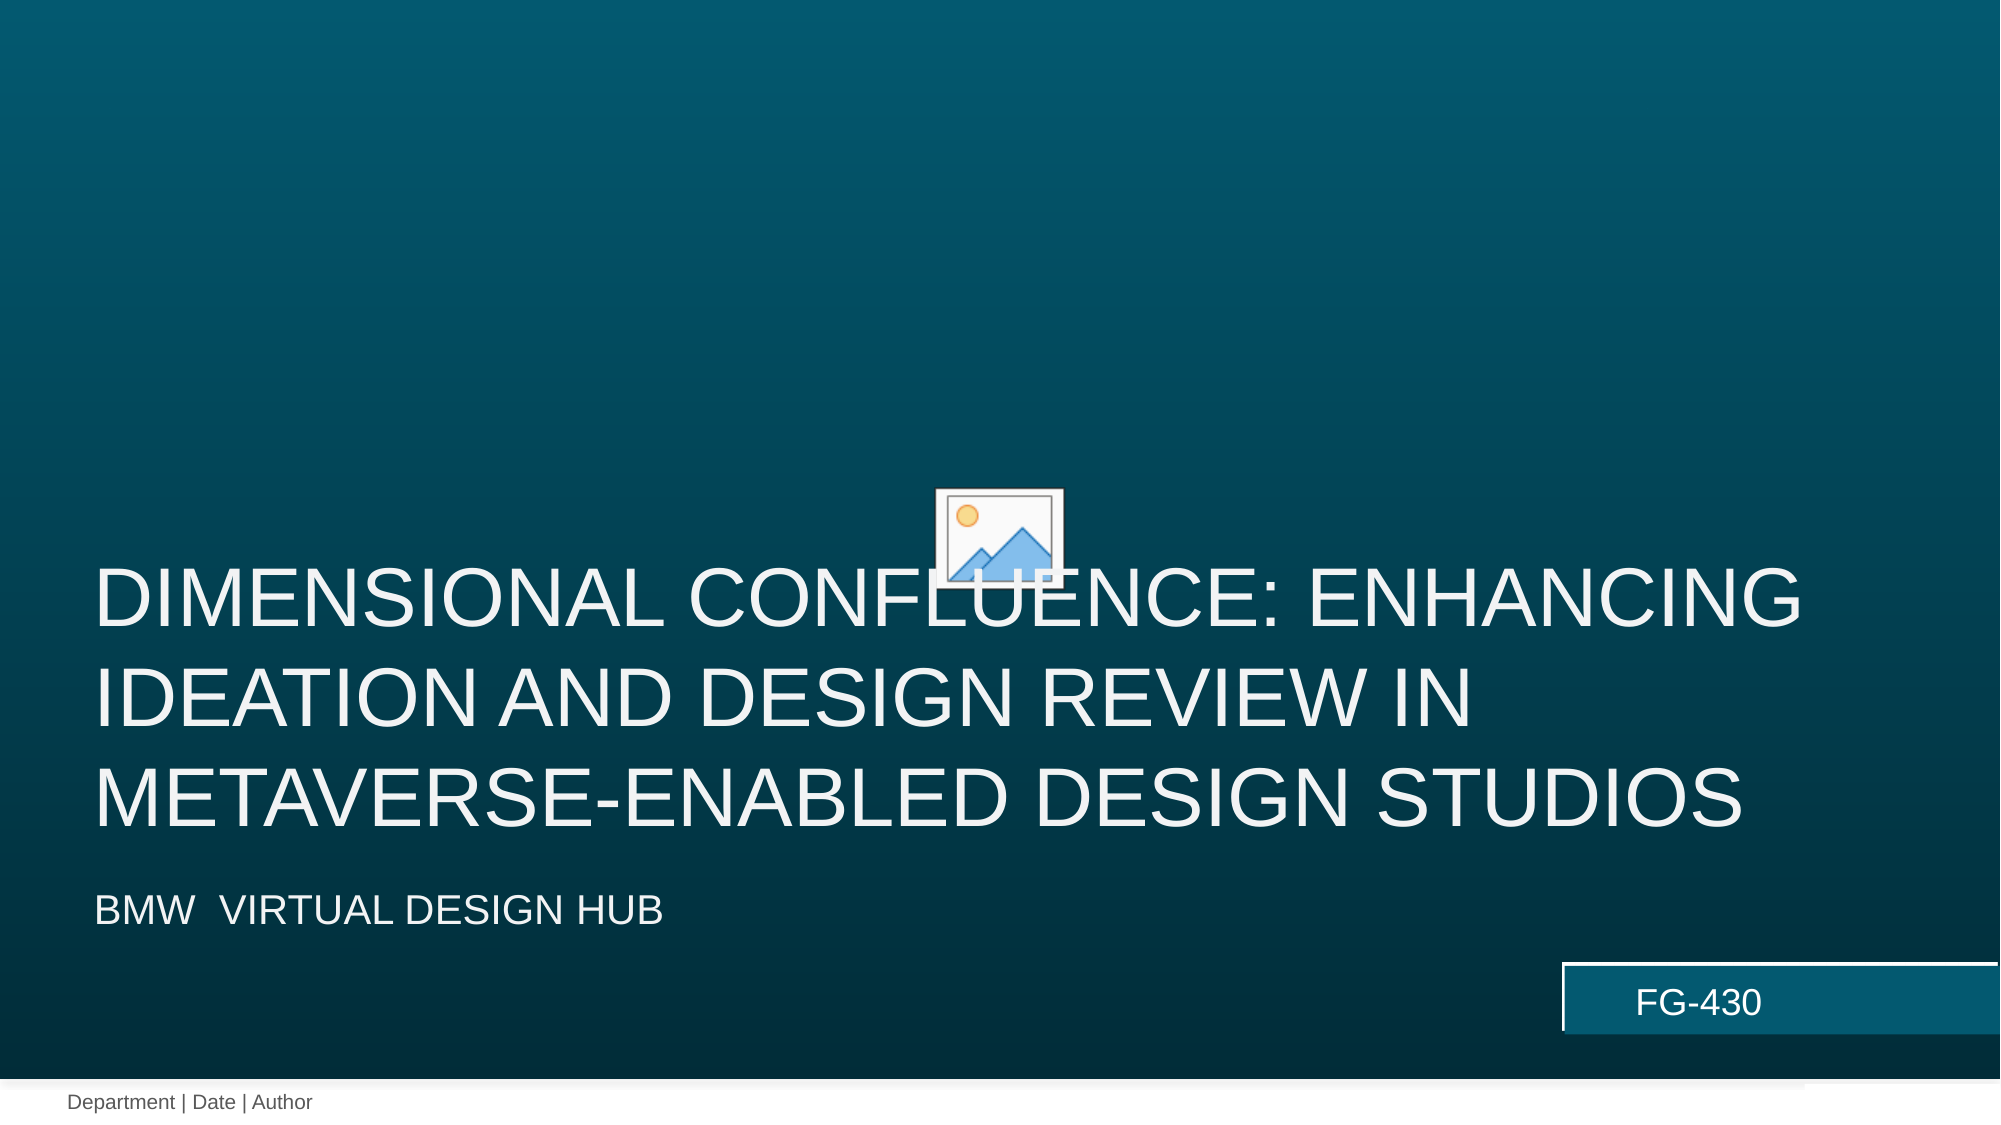

# Dimensional Confluence: Enhancing Ideation and design review in Metaverse-Enabled Design Studios
BMW  virtual Design Hub
FG-430